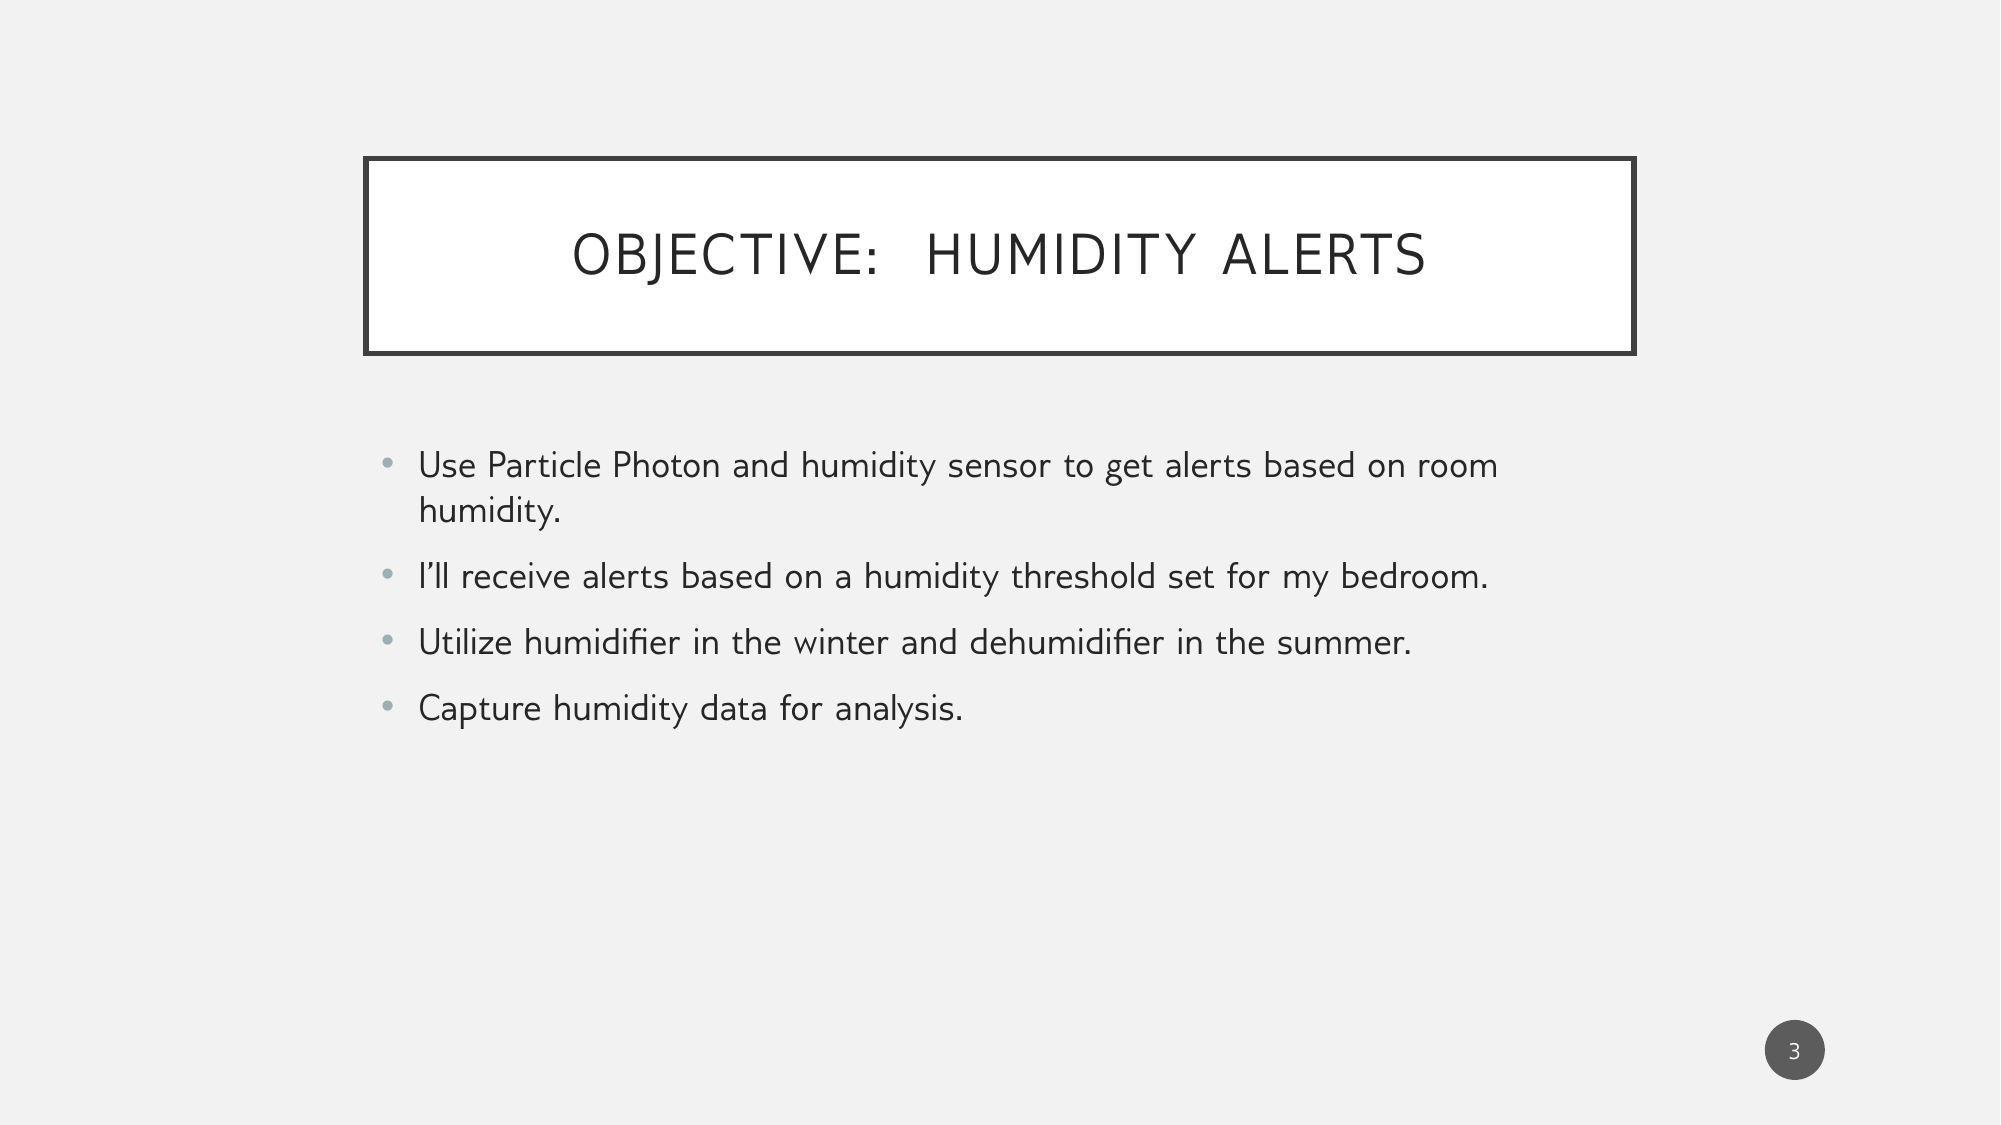

# Objective:  Humidity Alerts
Use Particle Photon and humidity sensor to get alerts based on room humidity.
I’ll receive alerts based on a humidity threshold set for my bedroom.
Utilize humidifier in the winter and dehumidifier in the summer.
Capture humidity data for analysis.
3